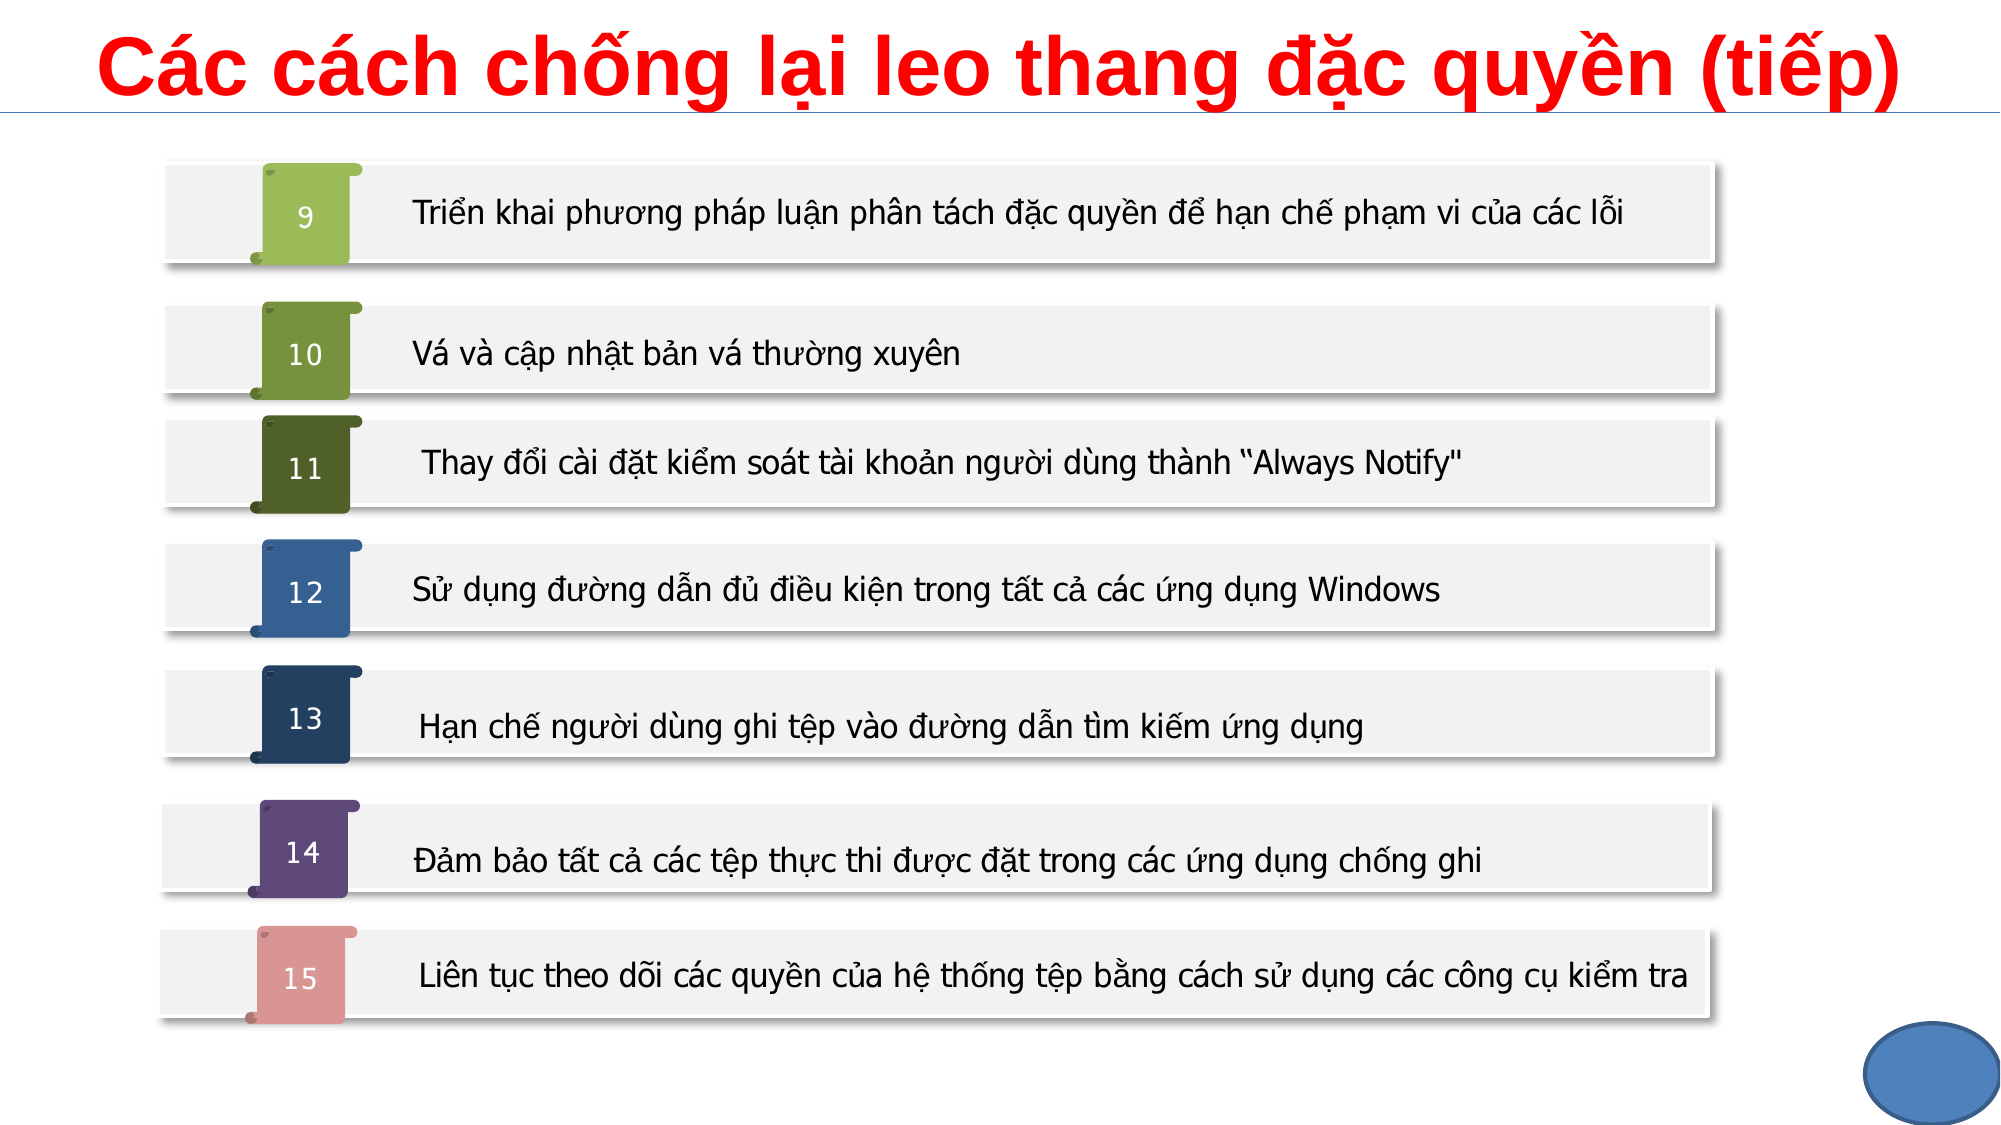

Các cách chống lại leo thang đặc quyền (tiếp)
9

Triển khai phương pháp luận phân tách đặc quyền để hạn chế phạm vi của các lỗi
10

Vá và cập nhật bản vá thường xuyên
11

Thay đổi cài đặt kiểm soát tài khoản người dùng thành “Always Notify"

12

Sử dụng đường dẫn đủ điều kiện trong tất cả các ứng dụng Windows
13

Hạn chế người dùng ghi tệp vào đường dẫn tìm kiếm ứng dụng
14

Đảm bảo tất cả các tệp thực thi được đặt trong các ứng dụng chống ghi
15

Liên tục theo dõi các quyền của hệ thống tệp bằng cách sử dụng các công cụ kiểm tra